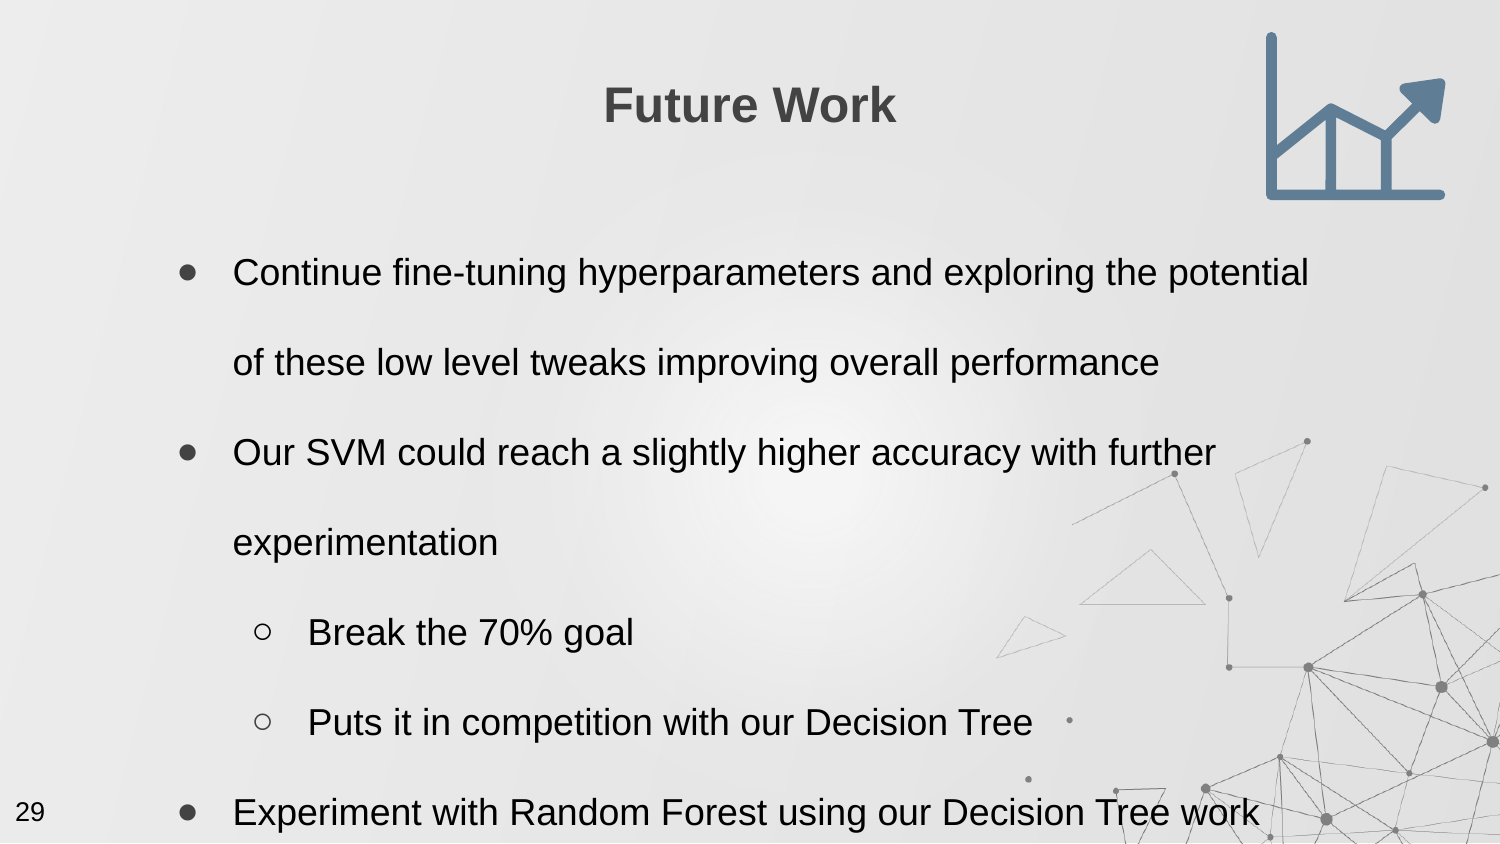

# Future Work
Continue fine-tuning hyperparameters and exploring the potential of these low level tweaks improving overall performance
Our SVM could reach a slightly higher accuracy with further experimentation
Break the 70% goal
Puts it in competition with our Decision Tree
Experiment with Random Forest using our Decision Tree work

29